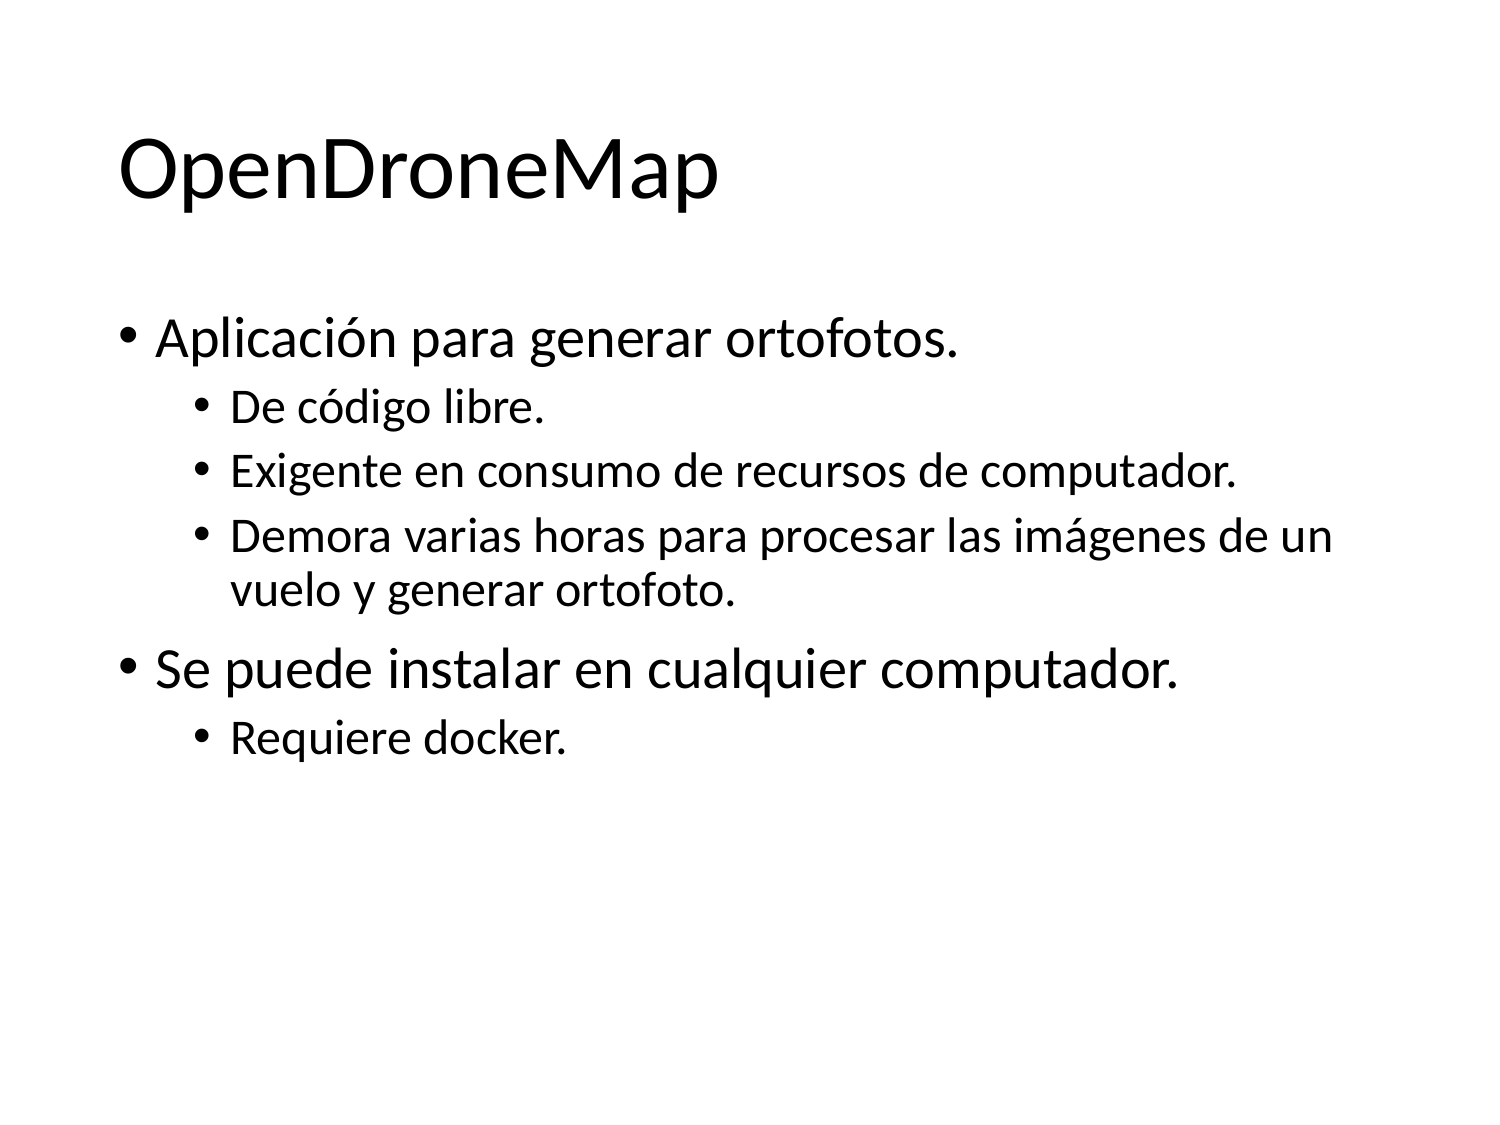

# OpenDroneMap
Aplicación para generar ortofotos.
De código libre.
Exigente en consumo de recursos de computador.
Demora varias horas para procesar las imágenes de un vuelo y generar ortofoto.
Se puede instalar en cualquier computador.
Requiere docker.